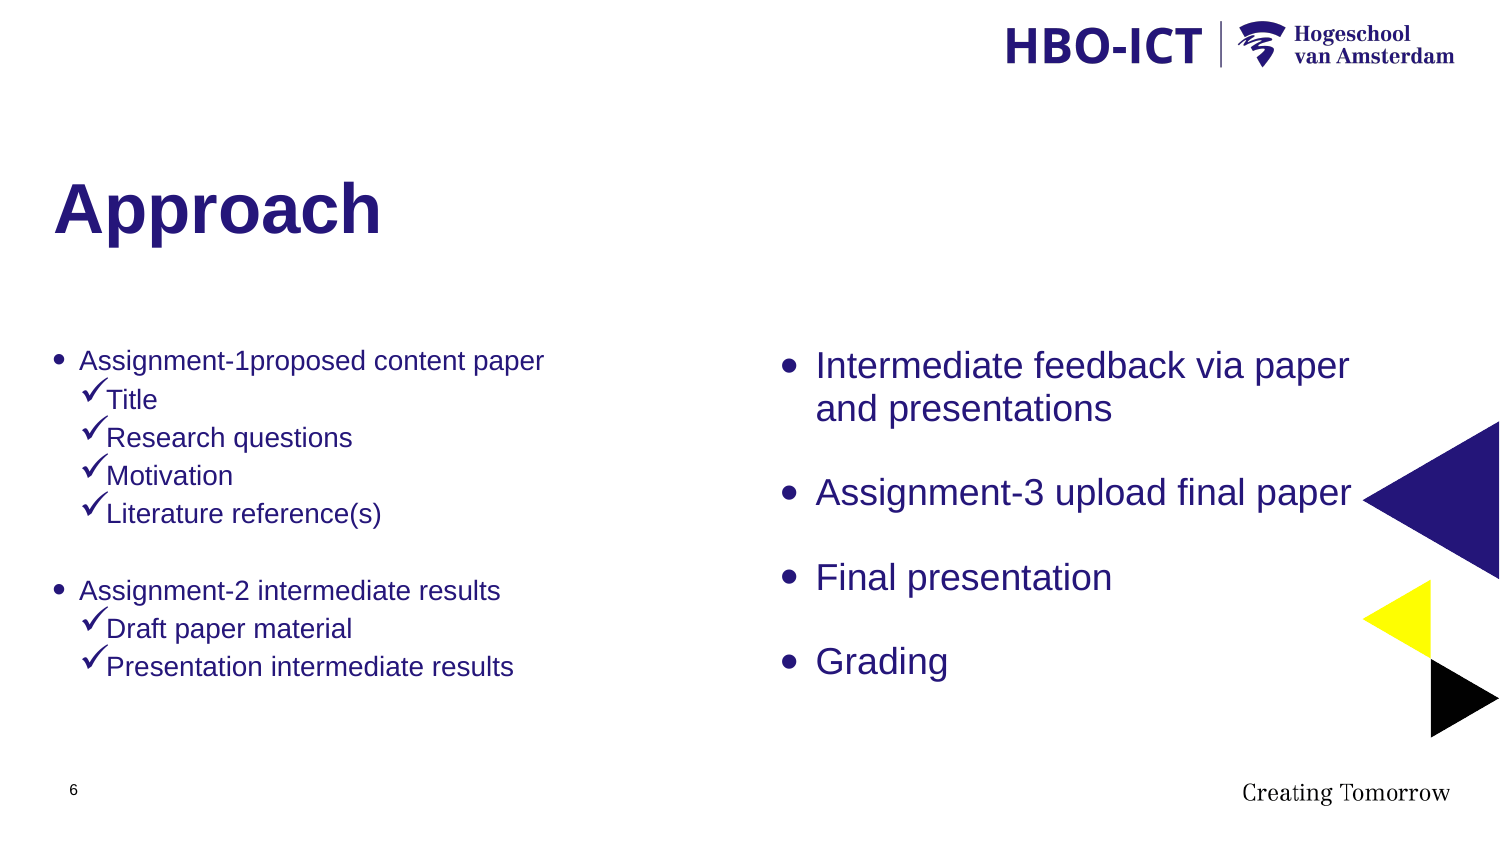

# Approach
Assignment-1proposed content paper
Title
Research questions
Motivation
Literature reference(s)

Assignment-2 intermediate results
Draft paper material
Presentation intermediate results

Intermediate feedback via paper and presentations

Assignment-3 upload final paper

Final presentation

Grading
6